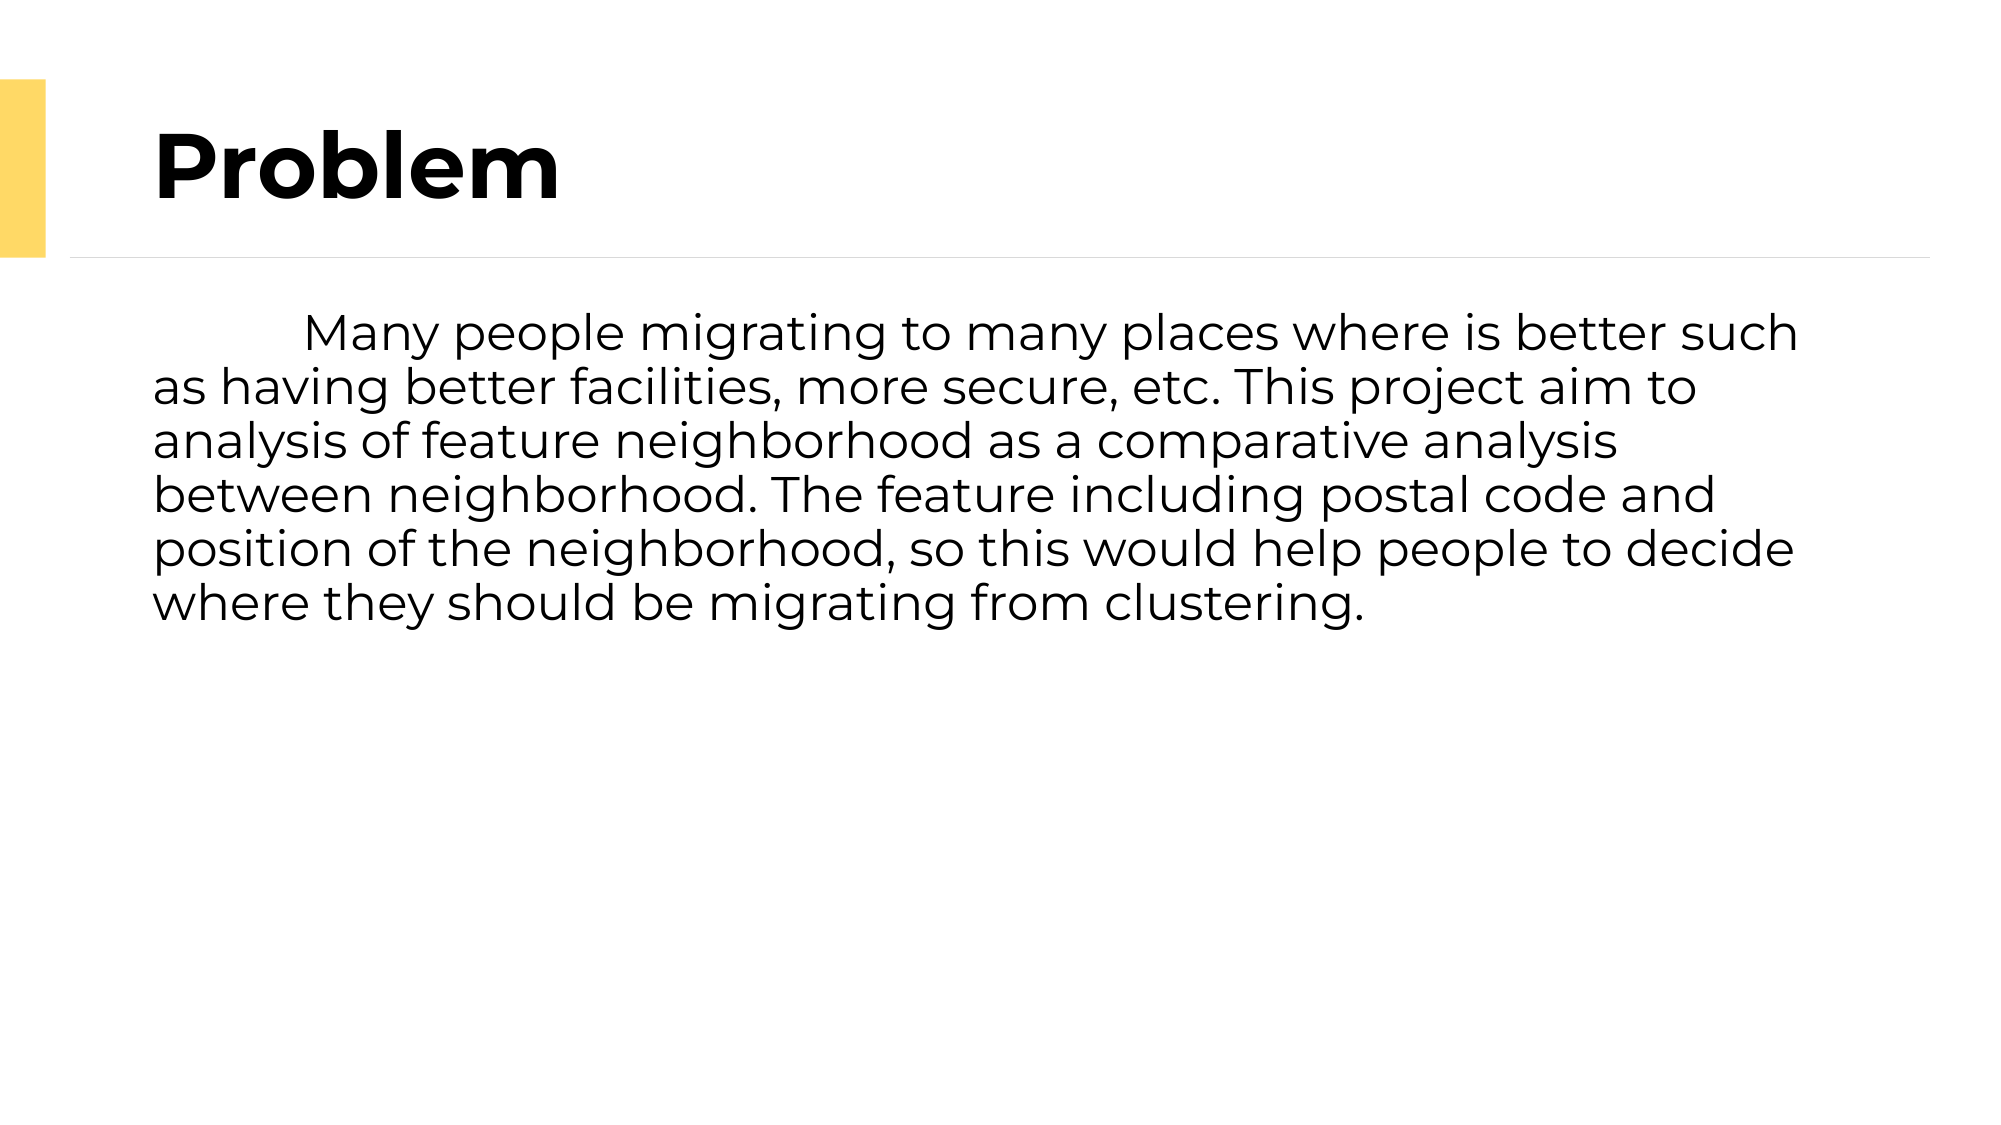

# Problem

	Many people migrating to many places where is better such as having better facilities, more secure, etc. This project aim to analysis of feature neighborhood as a comparative analysis between neighborhood. The feature including postal code and position of the neighborhood, so this would help people to decide where they should be migrating from clustering.